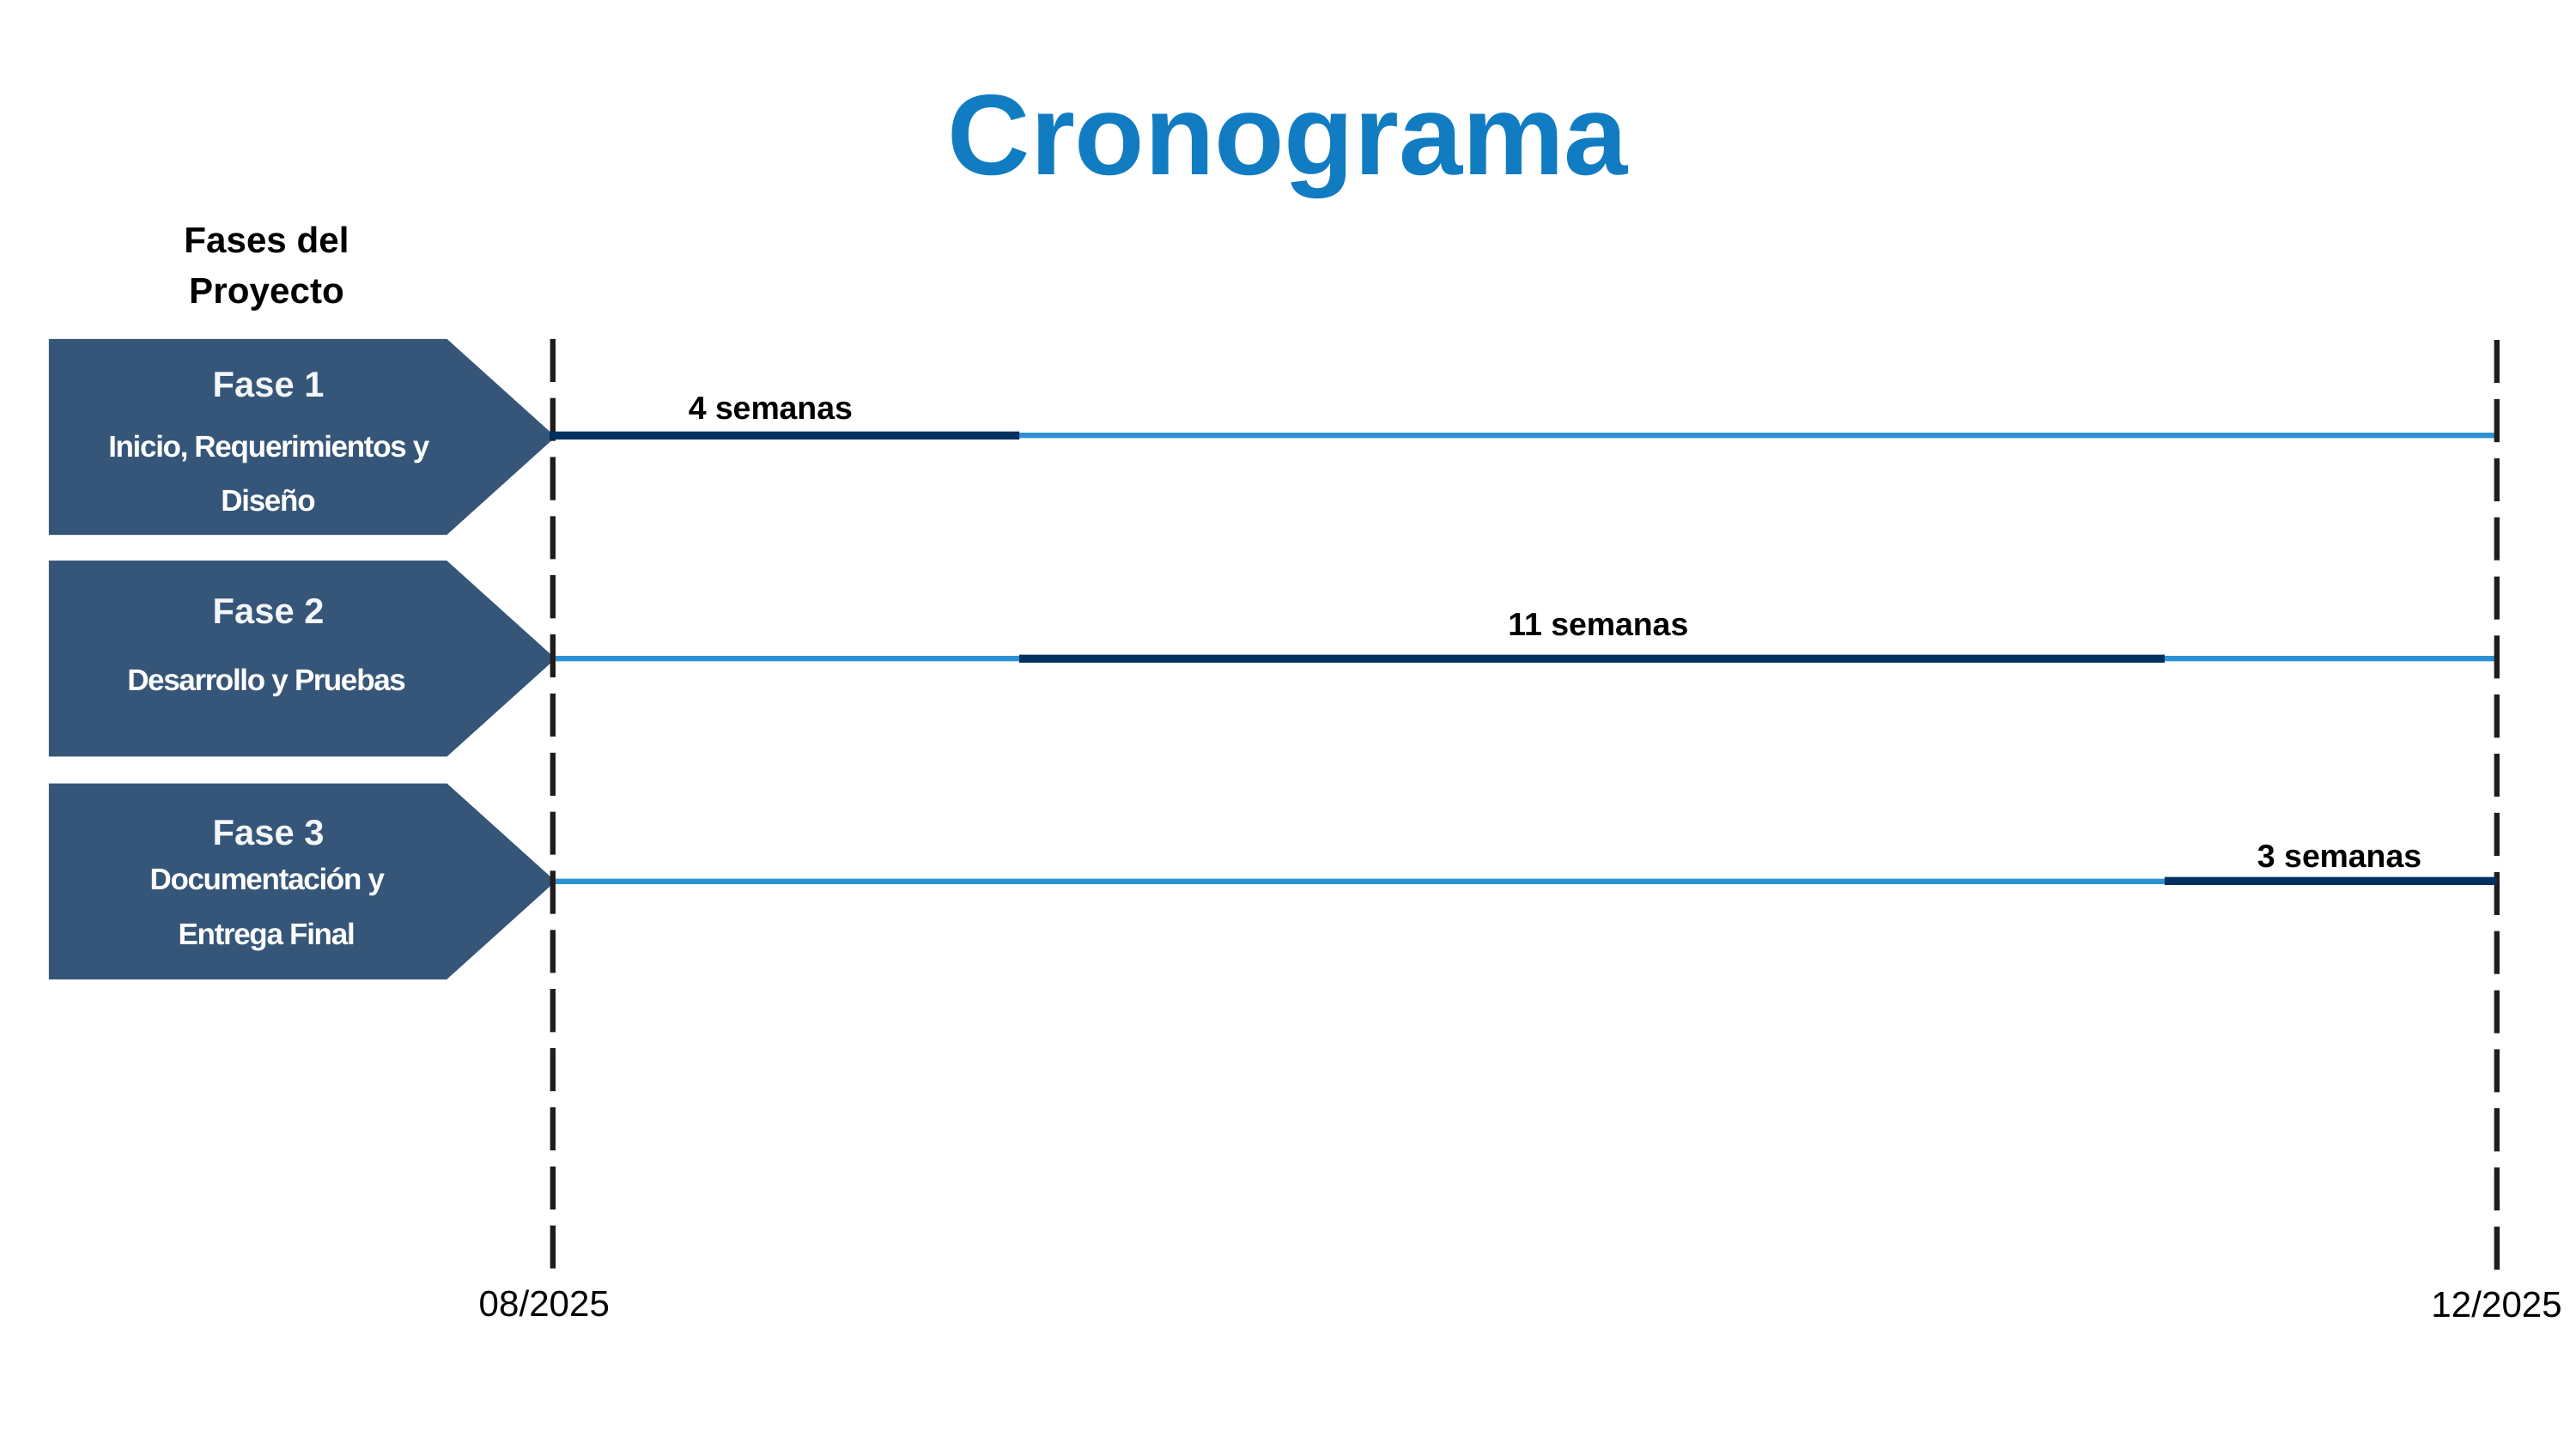

Cronograma
Fases del Proyecto

Fase 1
4 semanas
Inicio, Requerimientos y Diseño

Fase 2
11 semanas
Desarrollo y Pruebas

Fase 3
3 semanas
Documentación y Entrega Final

08/2025
12/2025